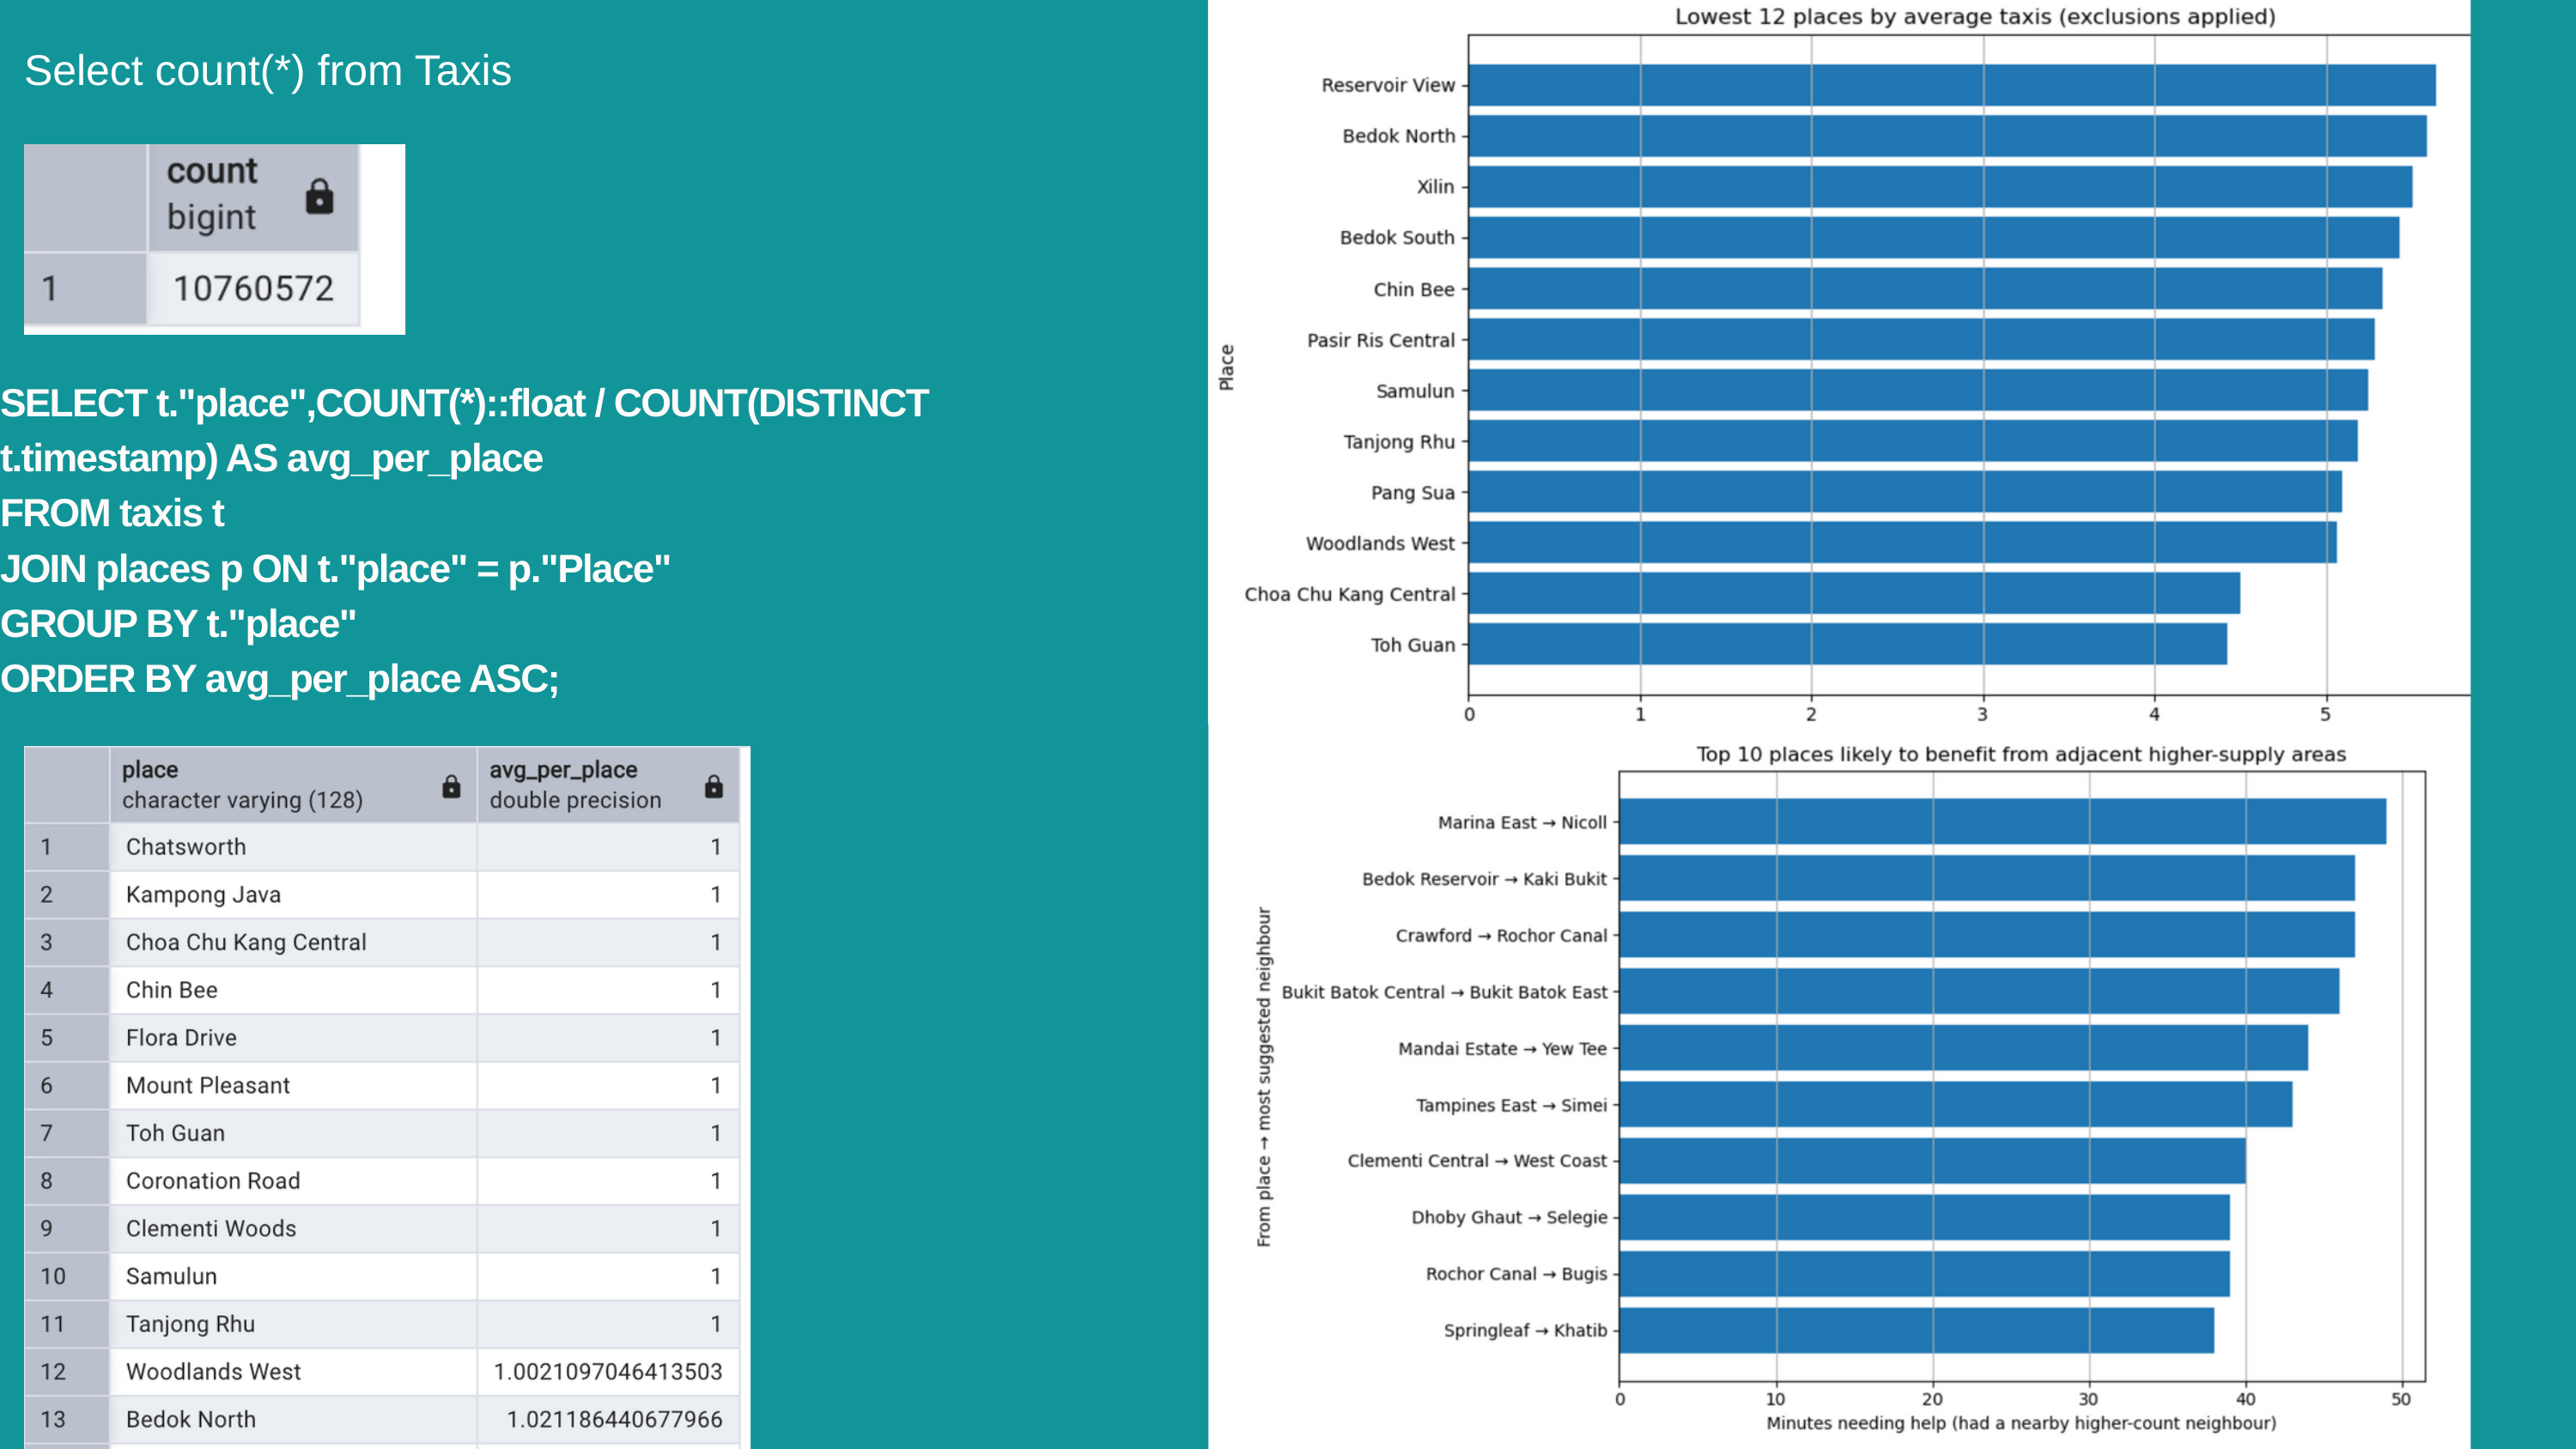

Select count(*) from Taxis

SELECT t."place",COUNT(*)::float / COUNT(DISTINCT t.timestamp) AS avg_per_place
FROM taxis t
JOIN places p ON t."place" = p."Place"
GROUP BY t."place"
ORDER BY avg_per_place ASC;